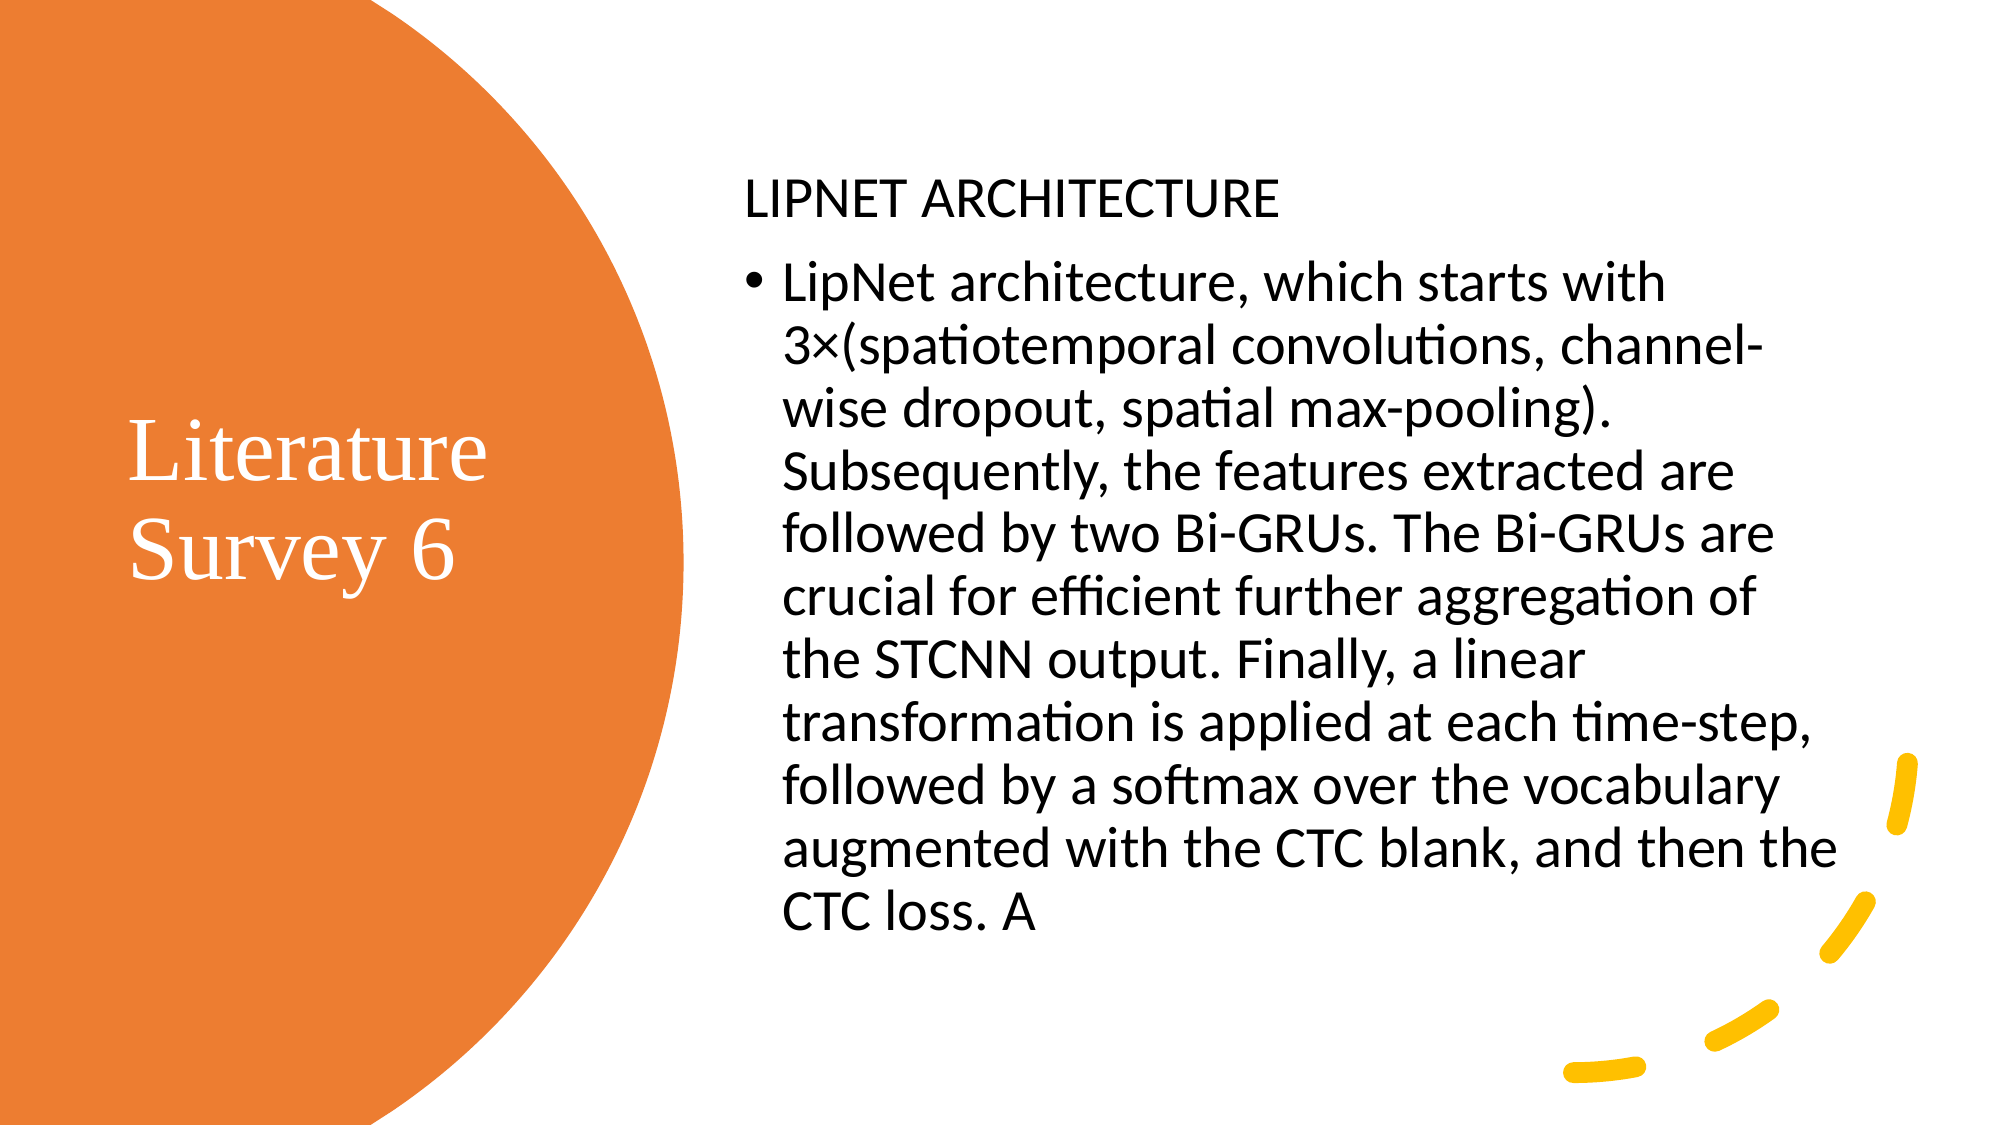

LIPNET ARCHITECTURE
LipNet architecture, which starts with 3×(spatiotemporal convolutions, channel-wise dropout, spatial max-pooling). Subsequently, the features extracted are followed by two Bi-GRUs. The Bi-GRUs are crucial for efficient further aggregation of the STCNN output. Finally, a linear transformation is applied at each time-step, followed by a softmax over the vocabulary augmented with the CTC blank, and then the CTC loss. A
# Literature Survey 6